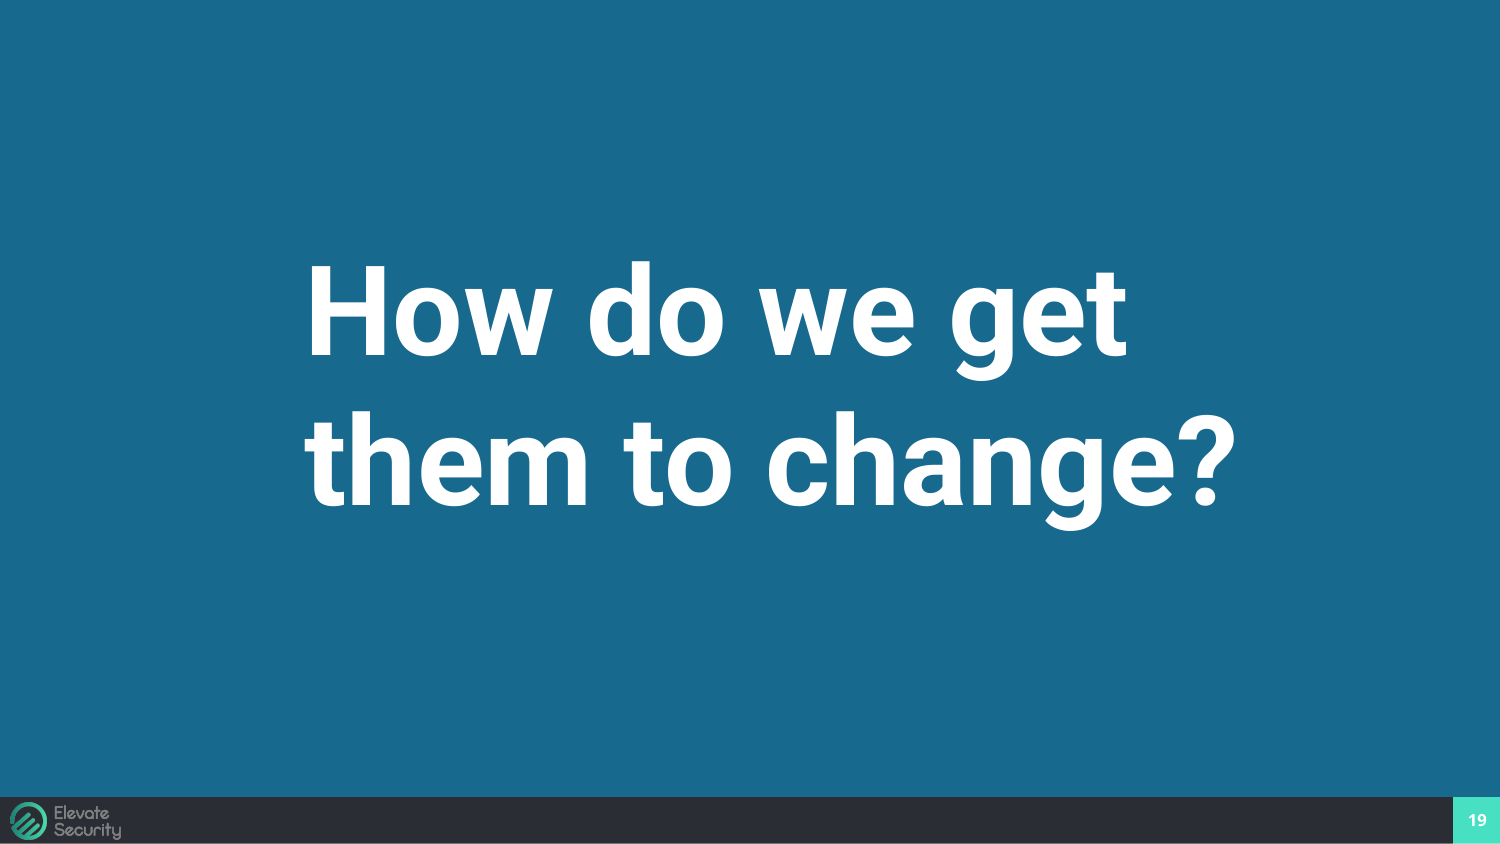

How do we get them to change?